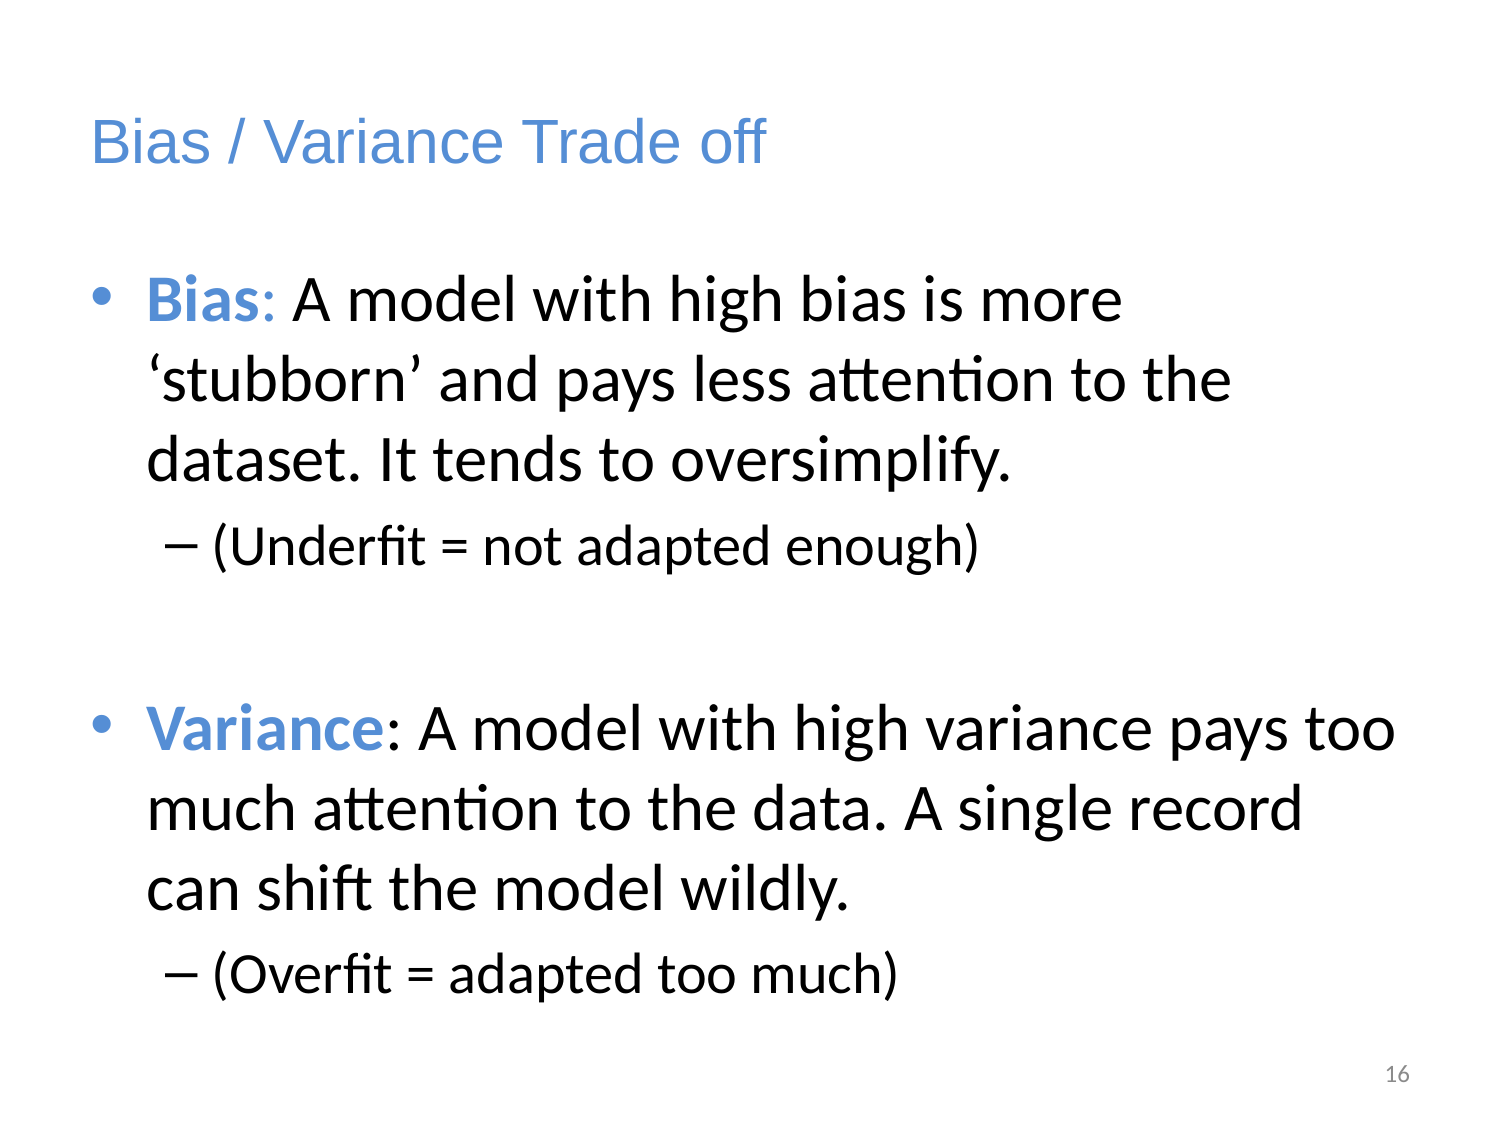

# Bias / Variance Trade off
Bias: A model with high bias is more ‘stubborn’ and pays less attention to the dataset. It tends to oversimplify.
(Underfit = not adapted enough)

Variance: A model with high variance pays too much attention to the data. A single record can shift the model wildly.
(Overfit = adapted too much)
16